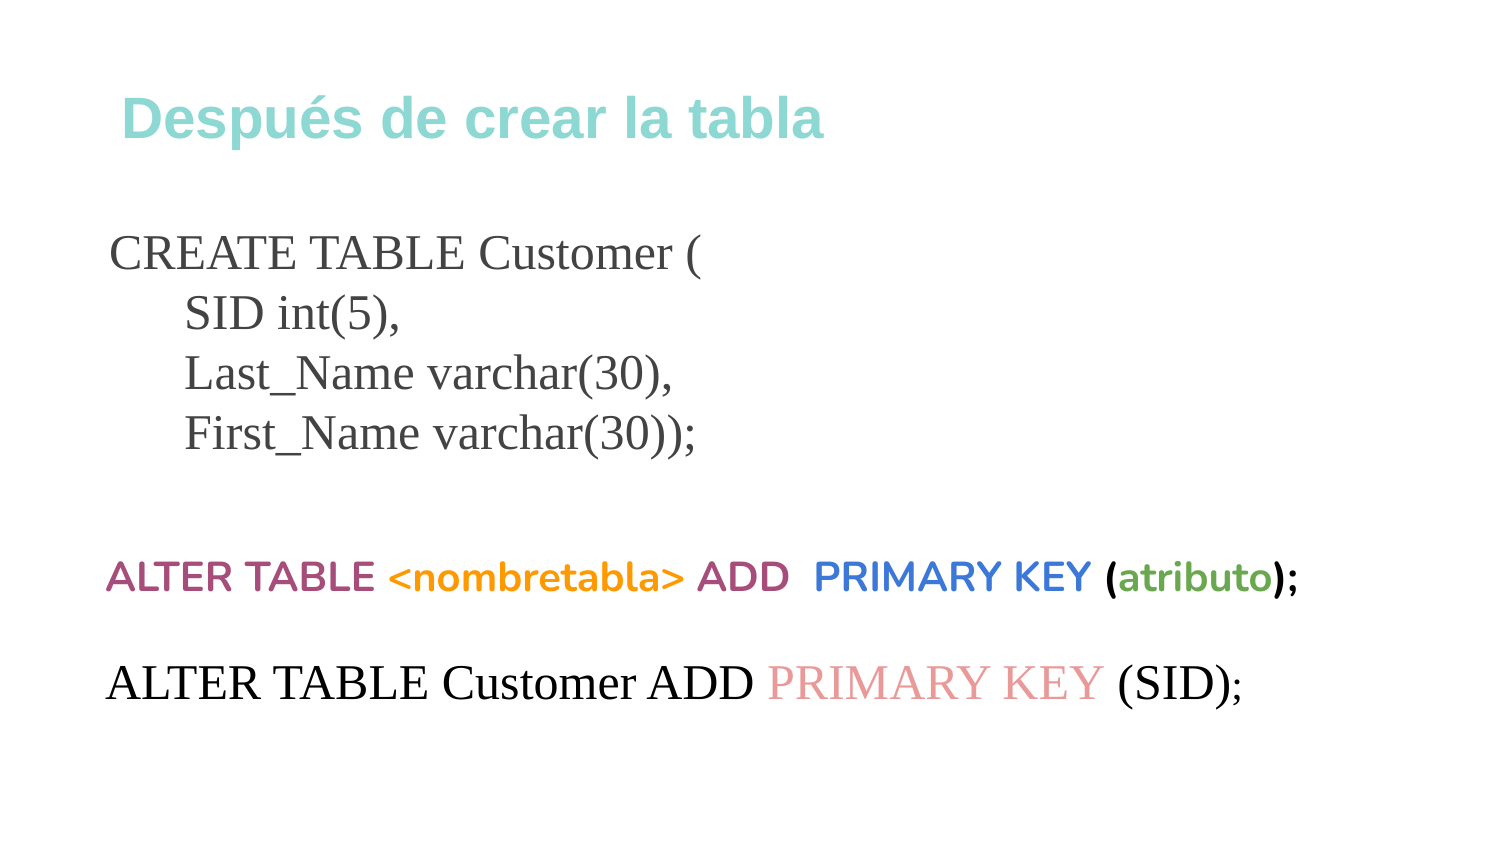

Después de crear la tabla
CREATE TABLE Customer (
SID int(5),
Last_Name varchar(30),
First_Name varchar(30));
ALTER TABLE <nombretabla> ADD  PRIMARY KEY (atributo);

ALTER TABLE Customer ADD PRIMARY KEY (SID);